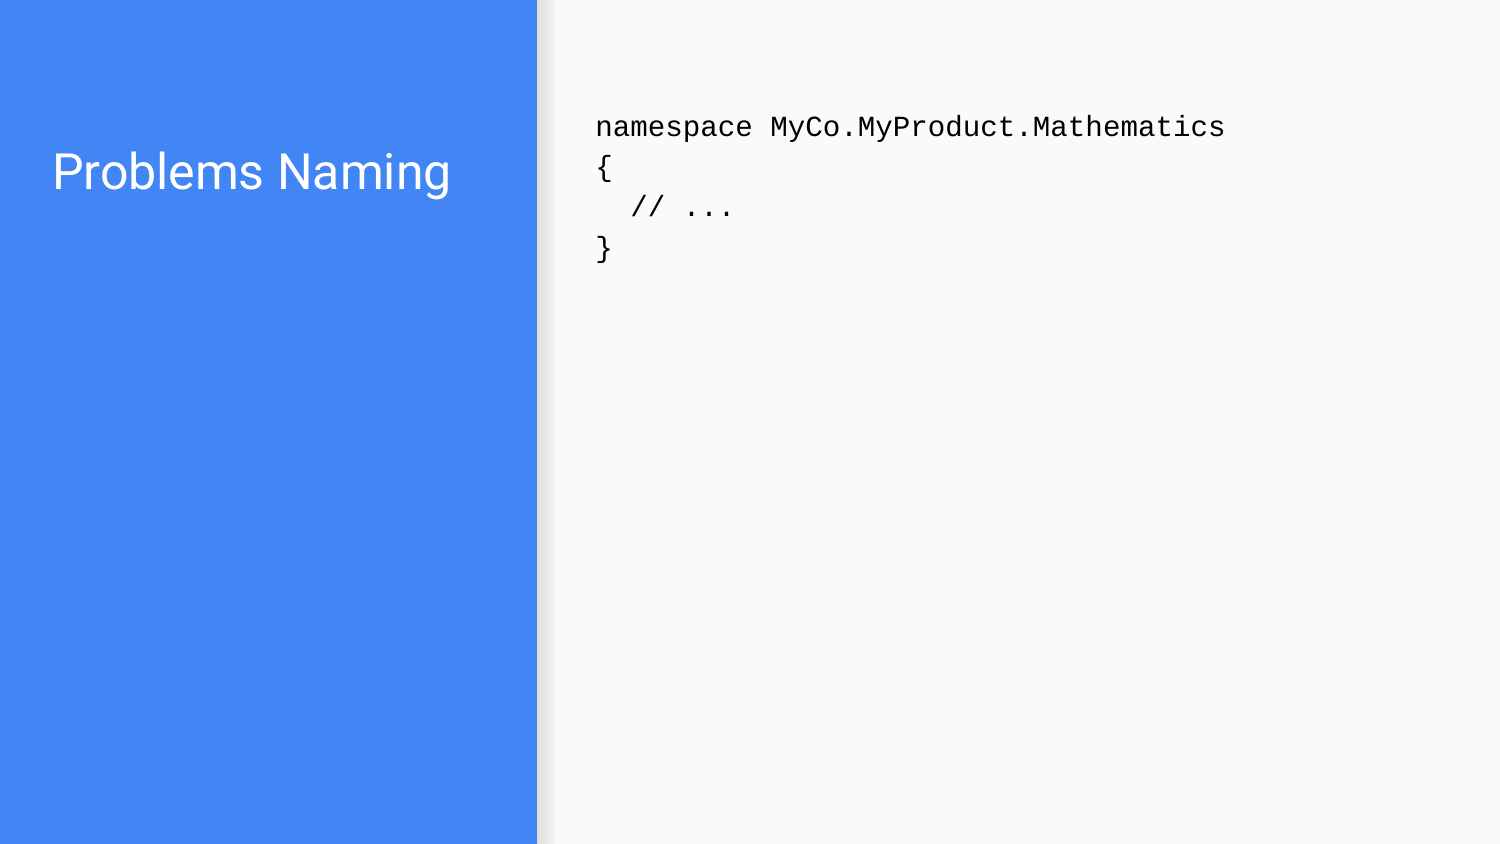

# Problems Naming
namespace MyCo.MyProduct.Mathematics
{
  // ...
}